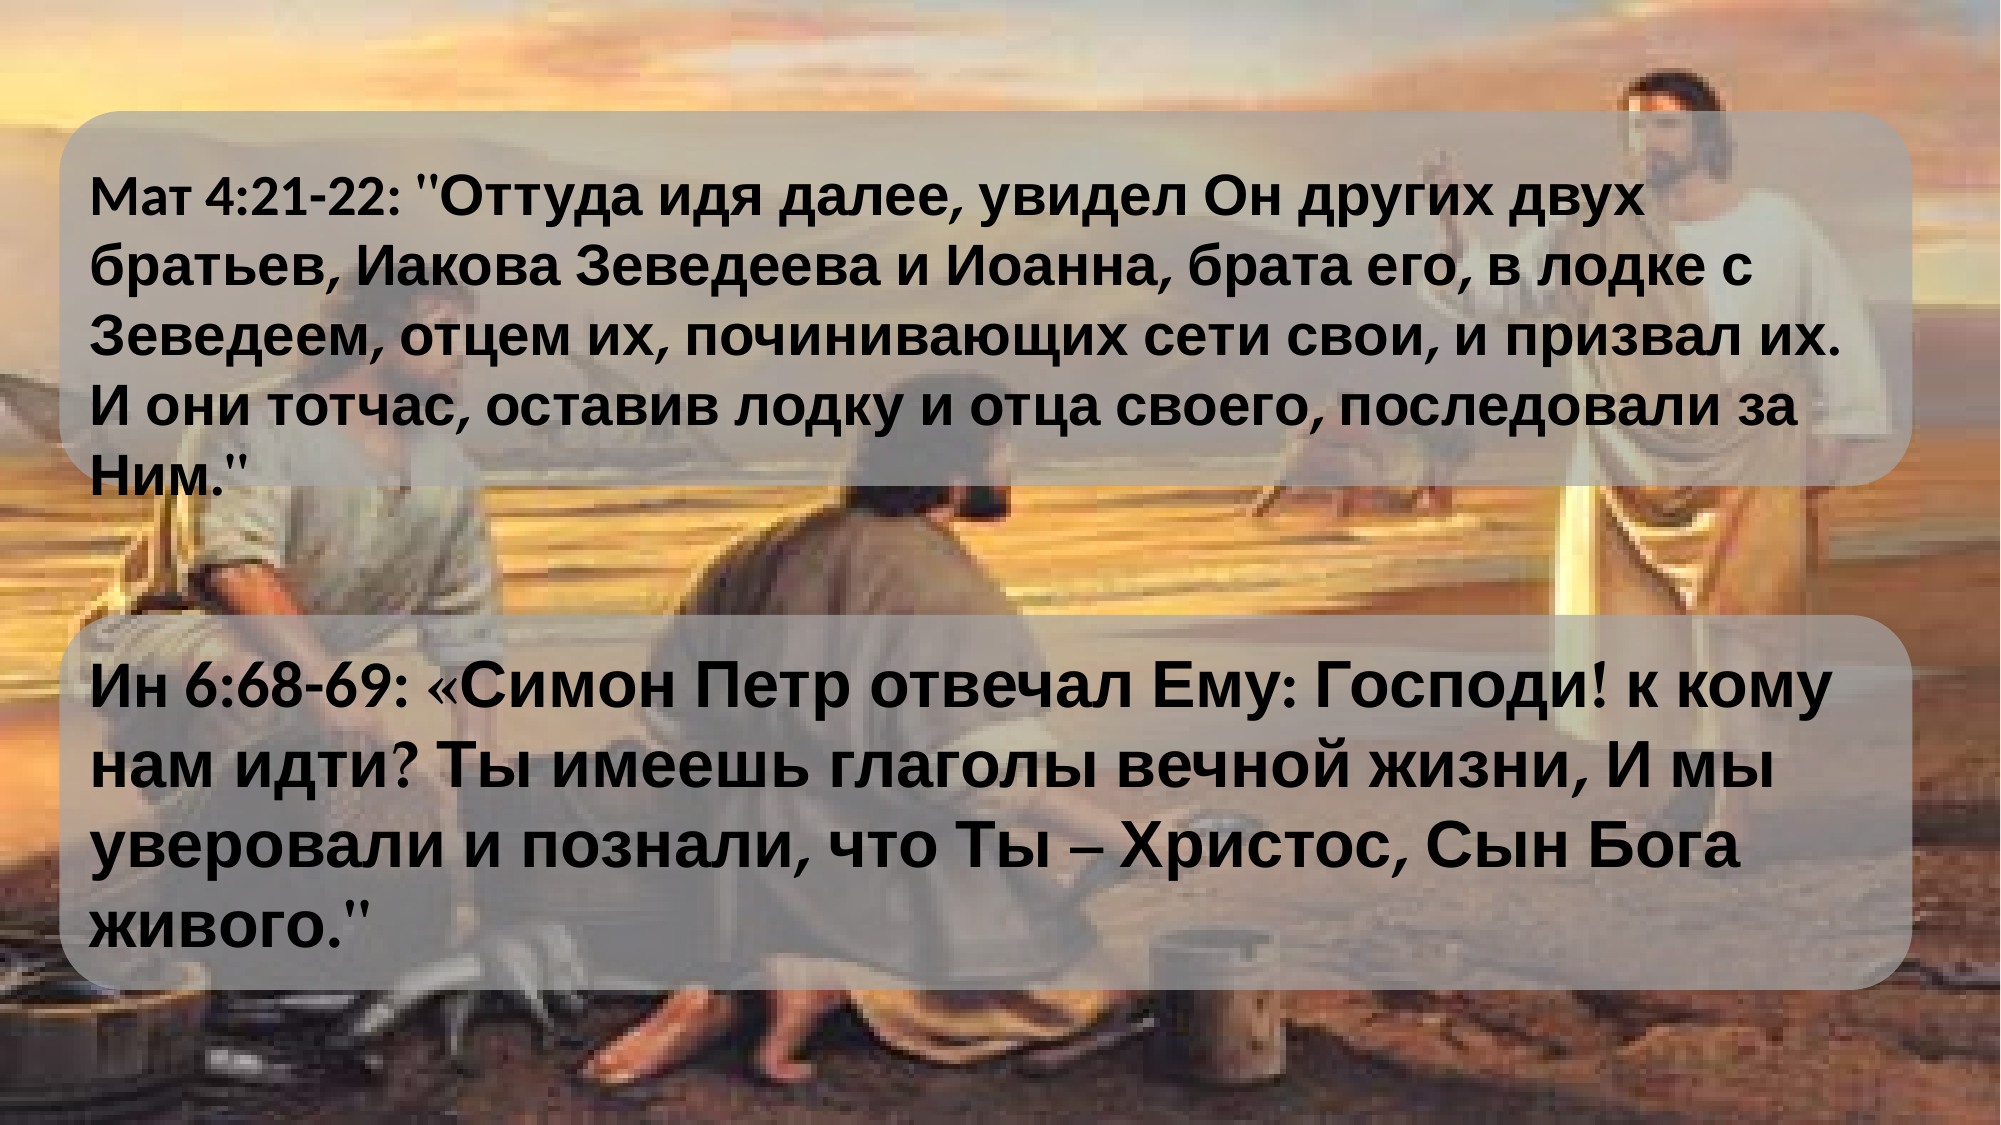

Мат 4:21-22: "Оттуда идя далее, увидел Он других двух братьев, Иакова Зеведеева и Иоанна, брата его, в лодке с Зеведеем, отцем их, починивающих сети свои, и призвал их. И они тотчас, оставив лодку и отца своего, последовали за Ним."

Ин 6:68-69: «Симон Петр отвечал Ему: Господи! к кому нам идти? Ты имеешь глаголы вечной жизни, И мы уверовали и познали, что Ты – Христос, Сын Бога живого."